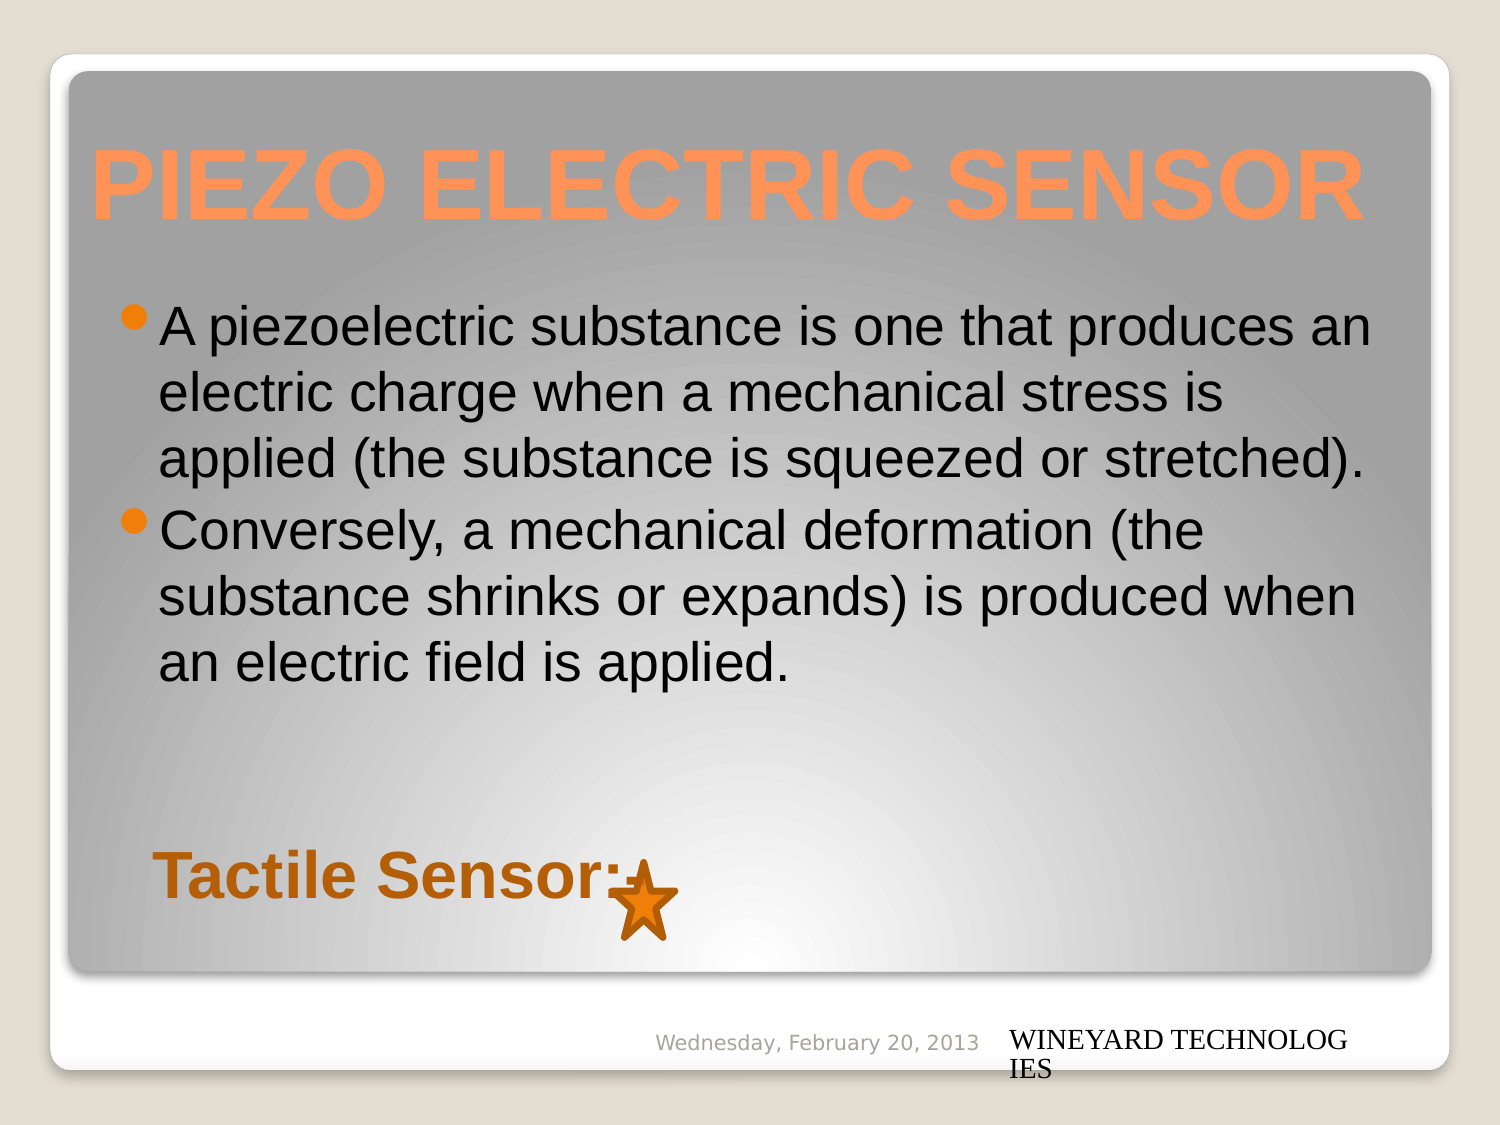

# PIEZO ELECTRIC SENSOR
A piezoelectric substance is one that produces an electric charge when a mechanical stress is applied (the substance is squeezed or stretched).
Conversely, a mechanical deformation (the substance shrinks or expands) is produced when an electric field is applied.

Tactile Sensor:-

Wednesday, February 20, 2013
WINEYARD TECHNOLOGIES